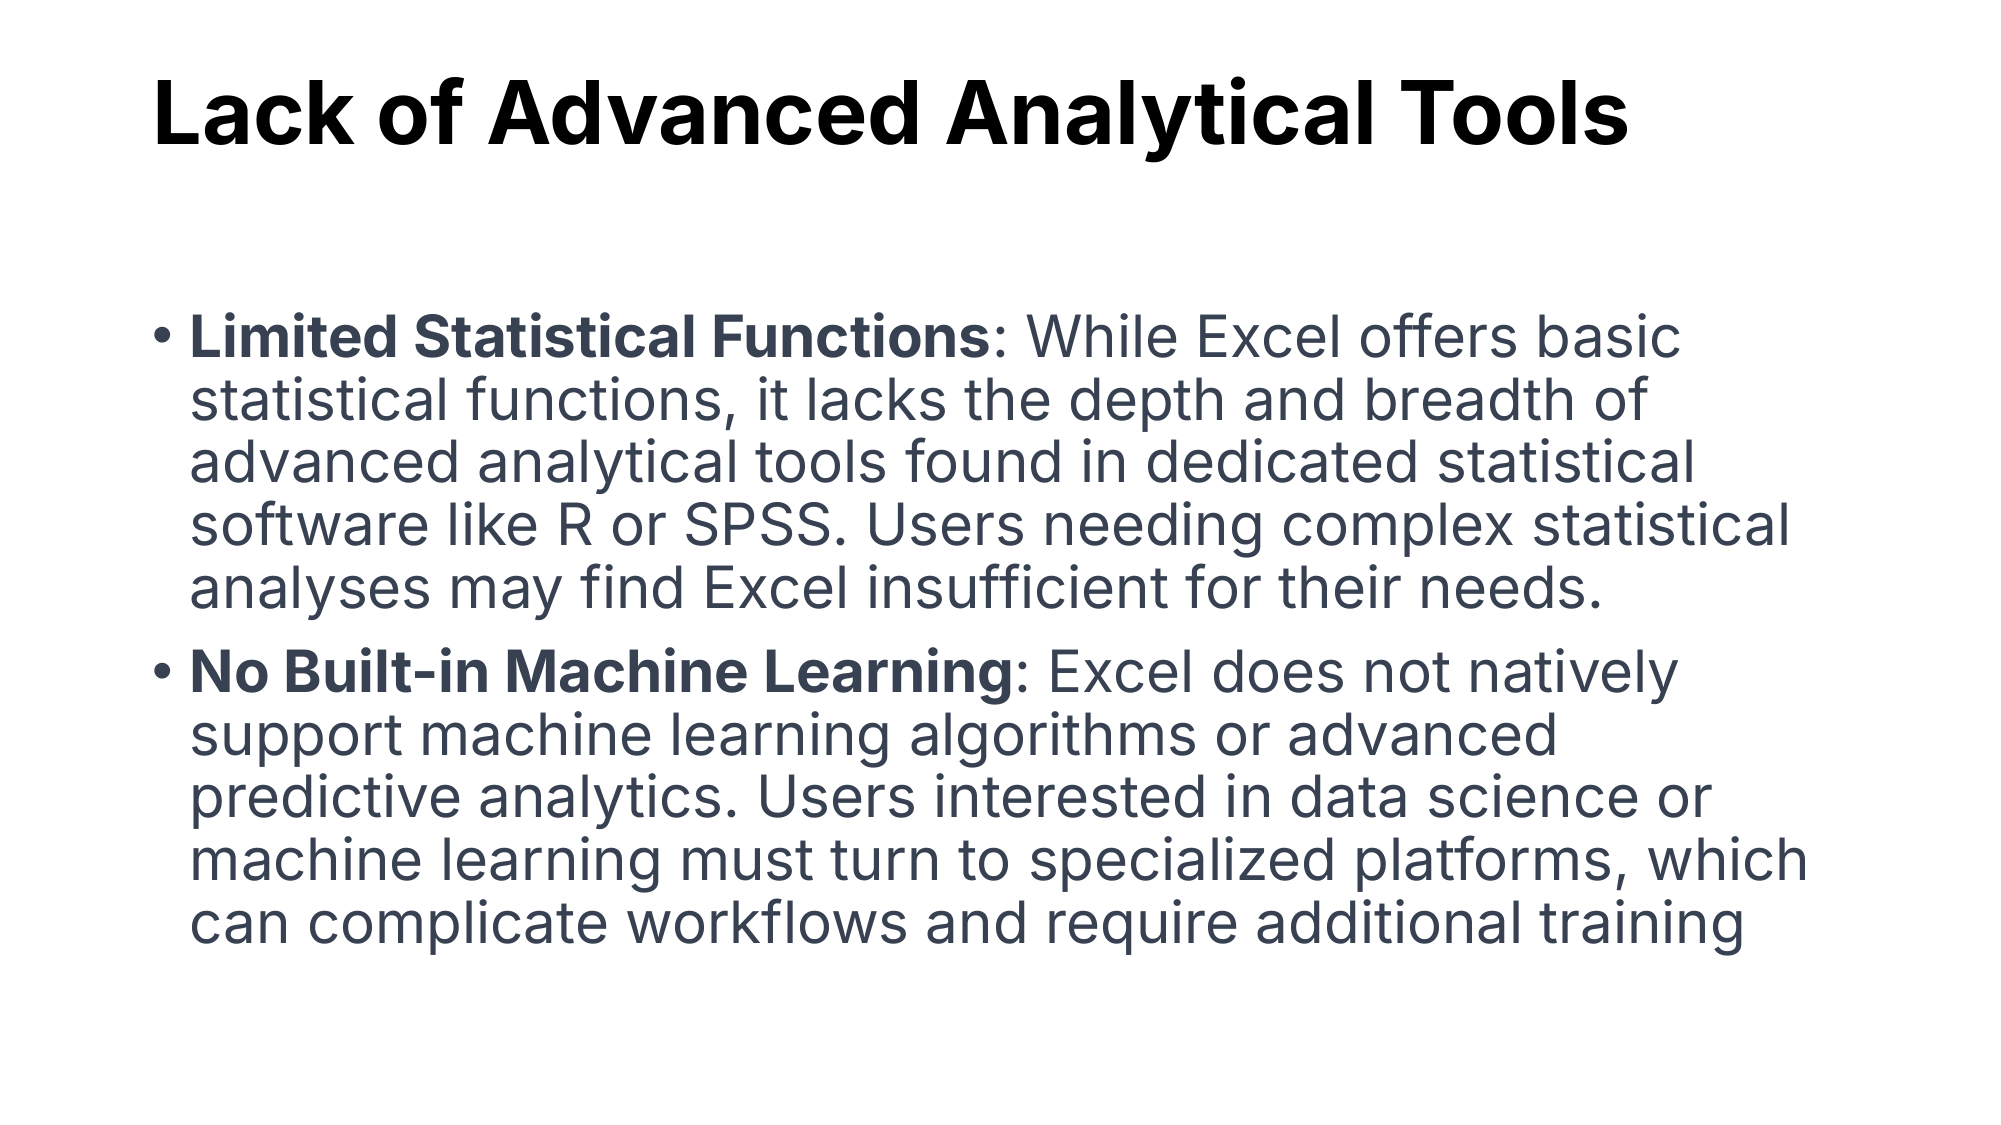

# Lack of Advanced Analytical Tools
Limited Statistical Functions: While Excel offers basic statistical functions, it lacks the depth and breadth of advanced analytical tools found in dedicated statistical software like R or SPSS. Users needing complex statistical analyses may find Excel insufficient for their needs.
No Built-in Machine Learning: Excel does not natively support machine learning algorithms or advanced predictive analytics. Users interested in data science or machine learning must turn to specialized platforms, which can complicate workflows and require additional training